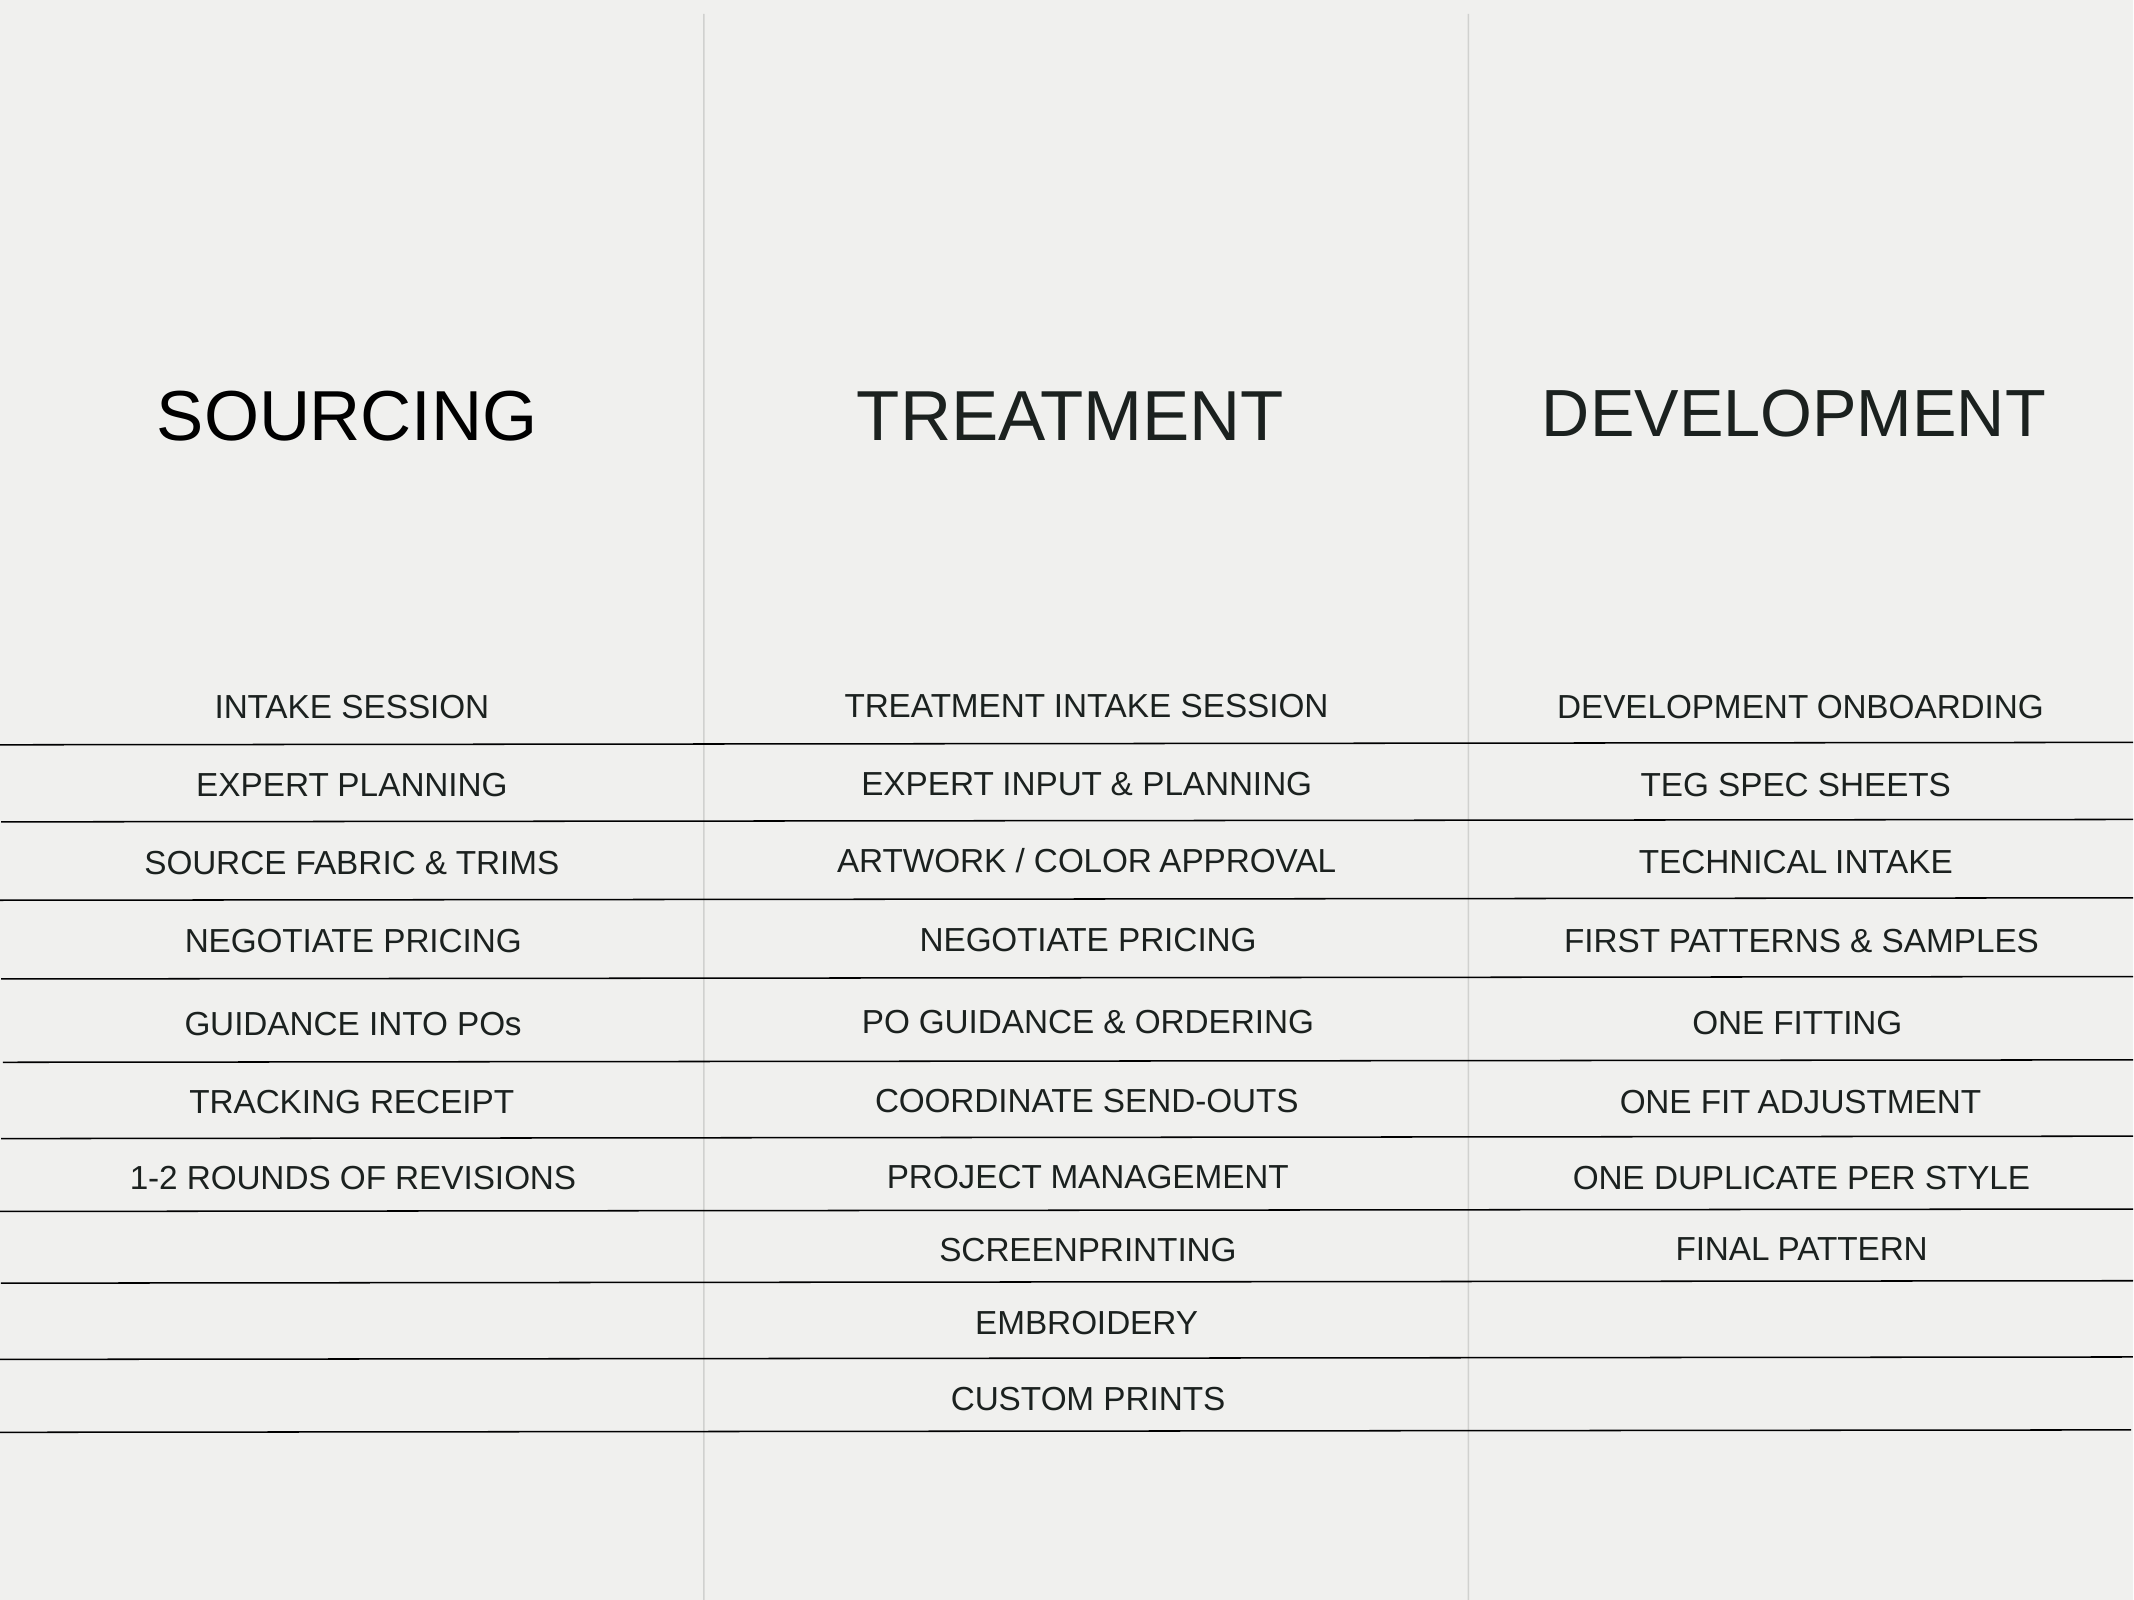

SOURCING
TREATMENT
DEVELOPMENT

$1330 per style
$760 per service
*subject to complexity
TREATMENT INTAKE SESSION
DEVELOPMENT ONBOARDING
INTAKE SESSION
EXPERT INPUT & PLANNING
TEG SPEC SHEETS
EXPERT PLANNING
ARTWORK / COLOR APPROVAL
TECHNICAL INTAKE
SOURCE FABRIC & TRIMS
NEGOTIATE PRICING
FIRST PATTERNS & SAMPLES
NEGOTIATE PRICING
PO GUIDANCE & ORDERING
ONE FITTING
GUIDANCE INTO POs
COORDINATE SEND-OUTS
ONE FIT ADJUSTMENT
TRACKING RECEIPT
PROJECT MANAGEMENT
ONE DUPLICATE PER STYLE
1-2 ROUNDS OF REVISIONS
FINAL PATTERN
SCREENPRINTING
EMBROIDERY
CUSTOM PRINTS